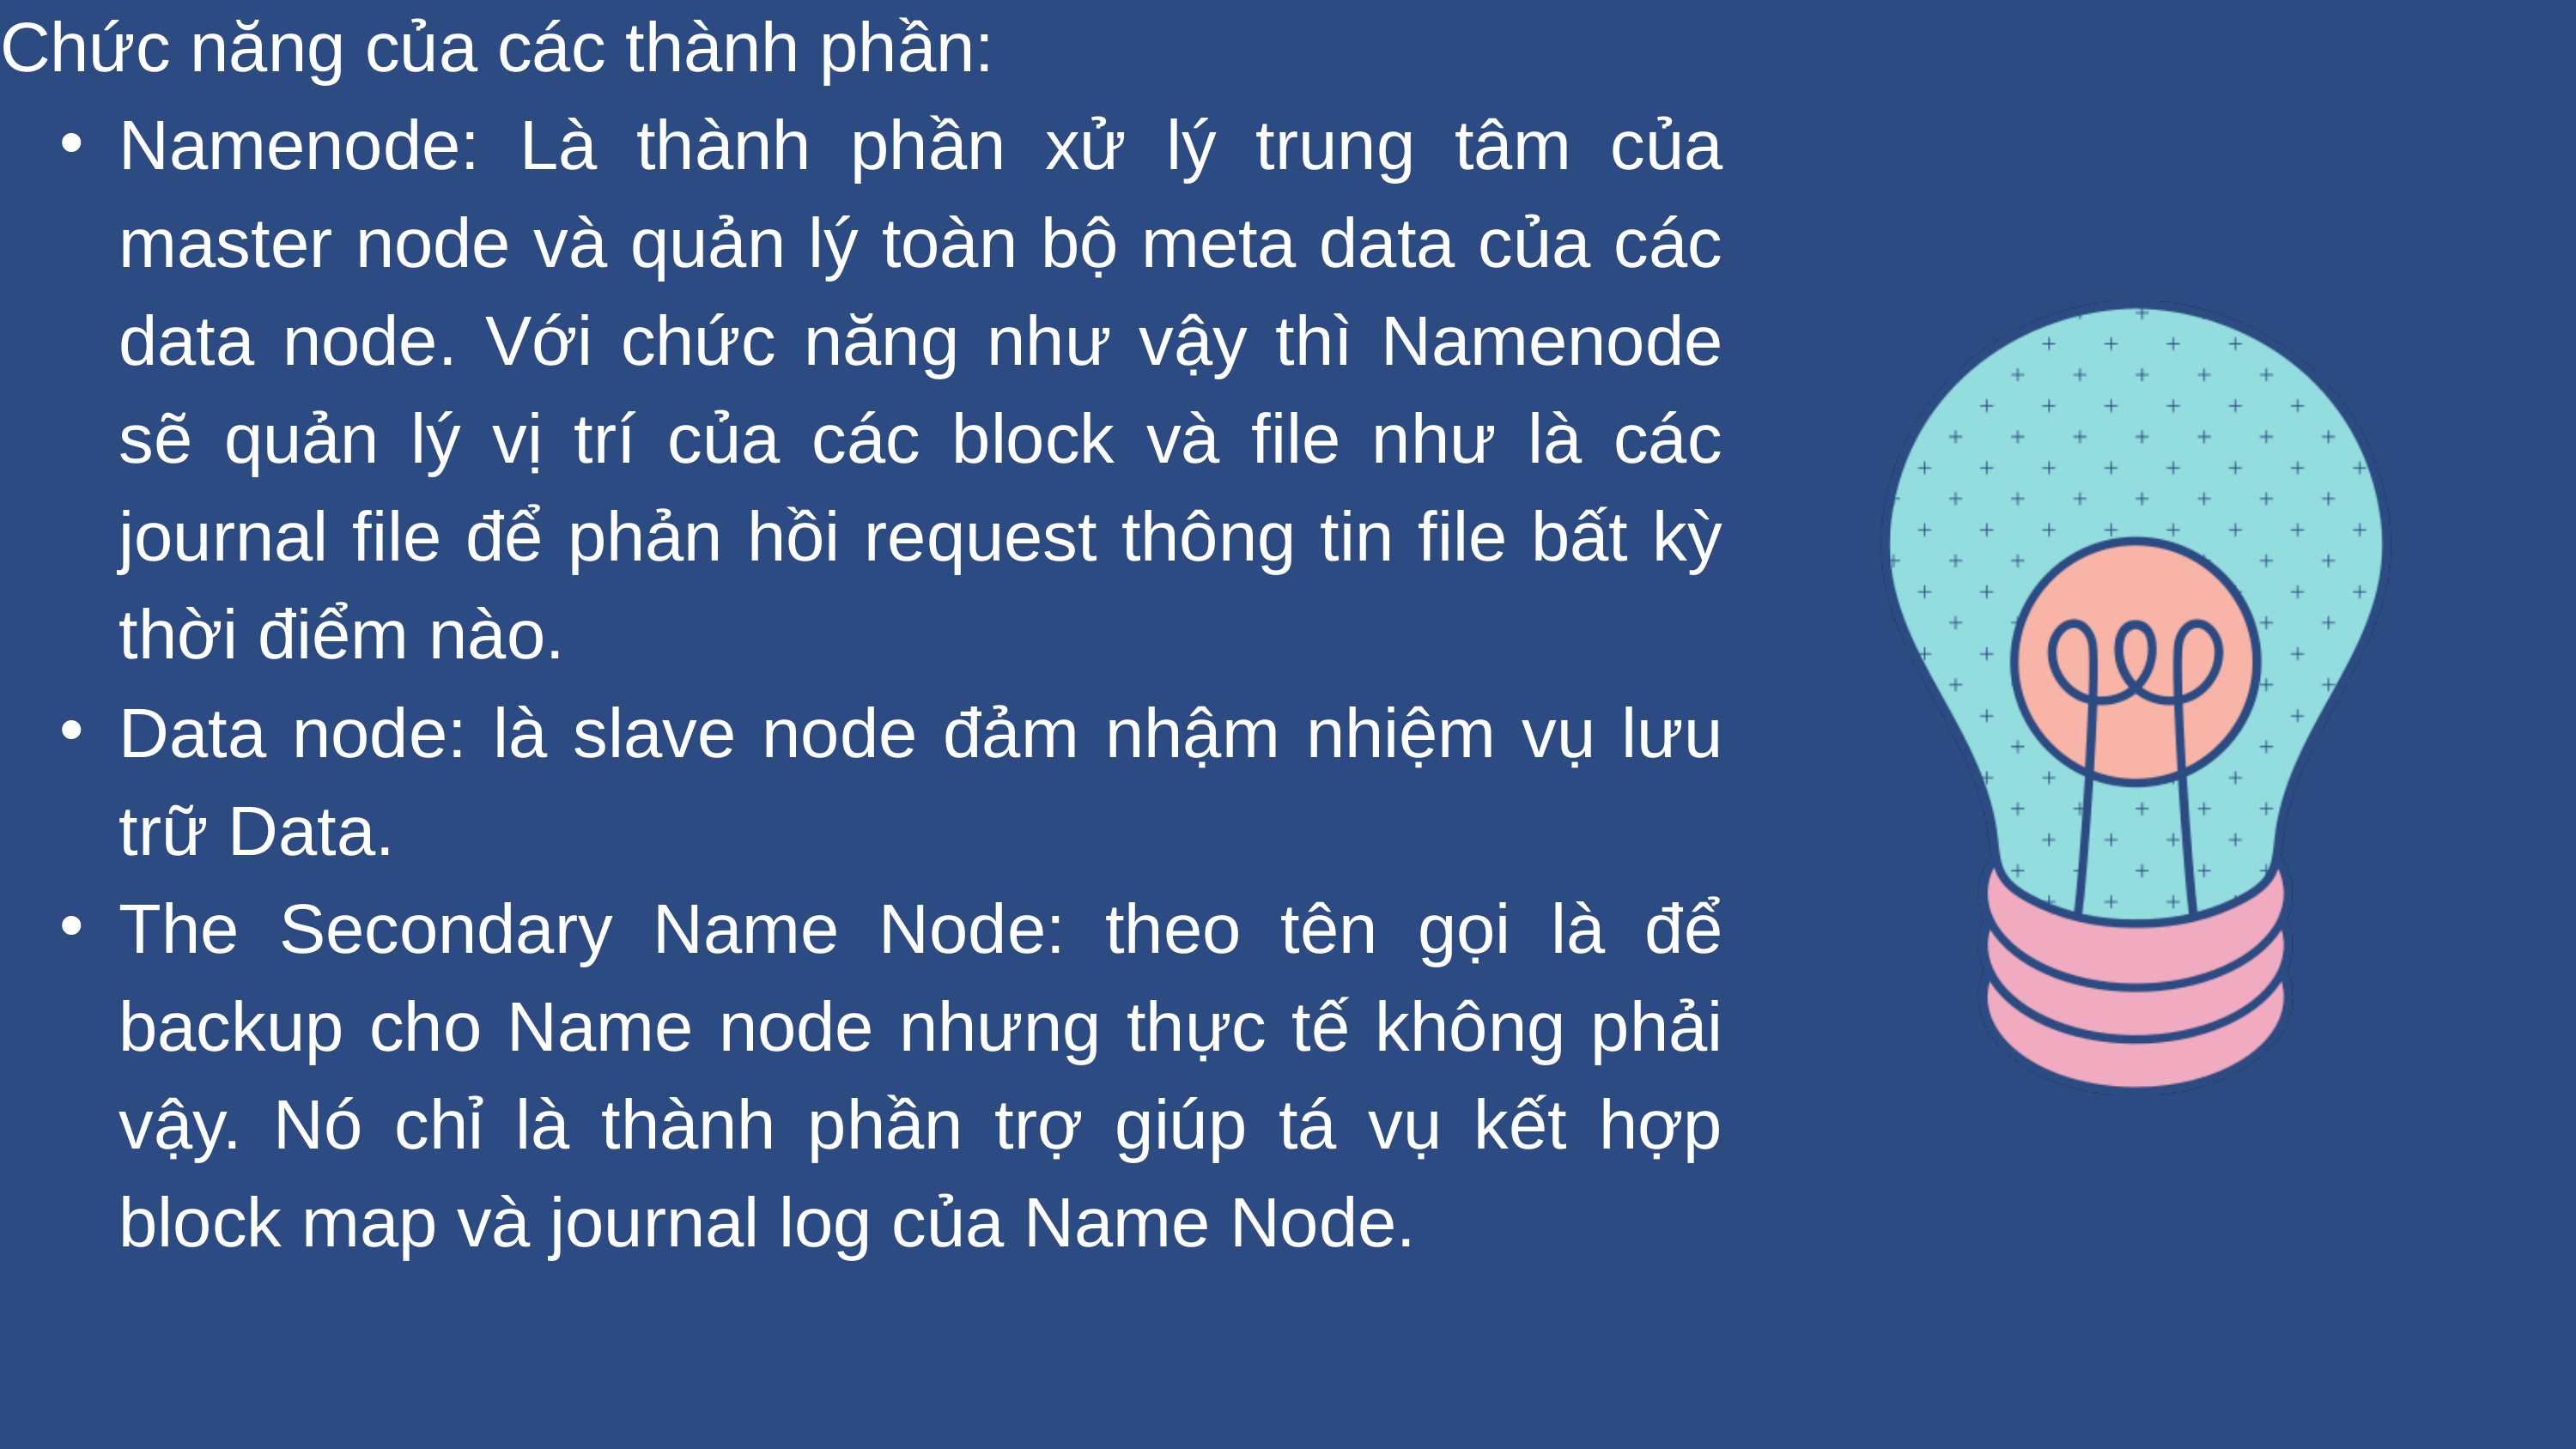

Chức năng của các thành phần:
Namenode: Là thành phần xử lý trung tâm của master node và quản lý toàn bộ meta data của các data node. Với chức năng như vậy thì Namenode sẽ quản lý vị trí của các block và file như là các journal file để phản hồi request thông tin file bất kỳ thời điểm nào.
Data node: là slave node đảm nhậm nhiệm vụ lưu trữ Data.
The Secondary Name Node: theo tên gọi là để backup cho Name node nhưng thực tế không phải vậy. Nó chỉ là thành phần trợ giúp tá vụ kết hợp block map và journal log của Name Node.